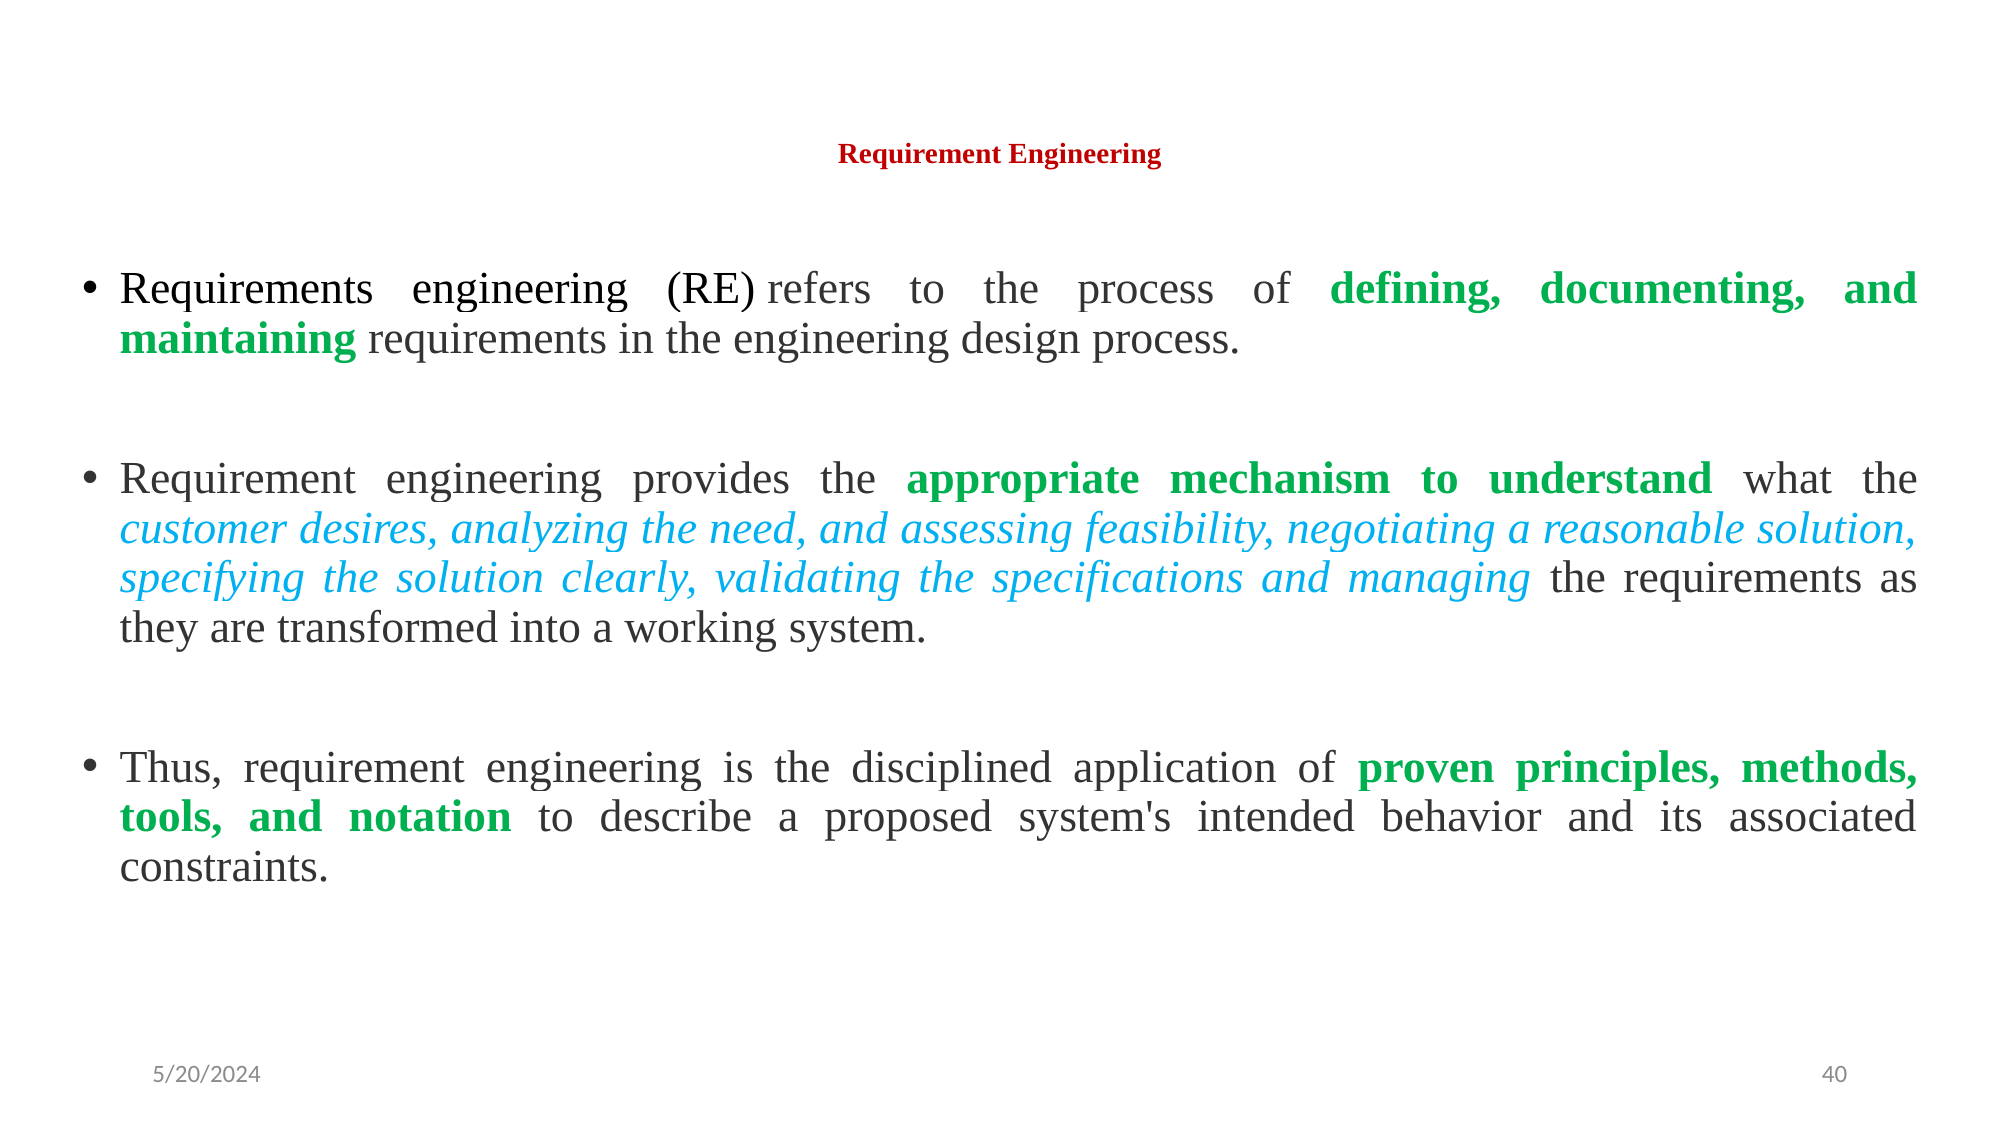

# Requirement Engineering
Requirements engineering (RE) refers to the process of defining, documenting, and maintaining requirements in the engineering design process.

Requirement engineering provides the appropriate mechanism to understand what the customer desires, analyzing the need, and assessing feasibility, negotiating a reasonable solution, specifying the solution clearly, validating the specifications and managing the requirements as they are transformed into a working system.

Thus, requirement engineering is the disciplined application of proven principles, methods, tools, and notation to describe a proposed system's intended behavior and its associated constraints.

5/20/2024
40